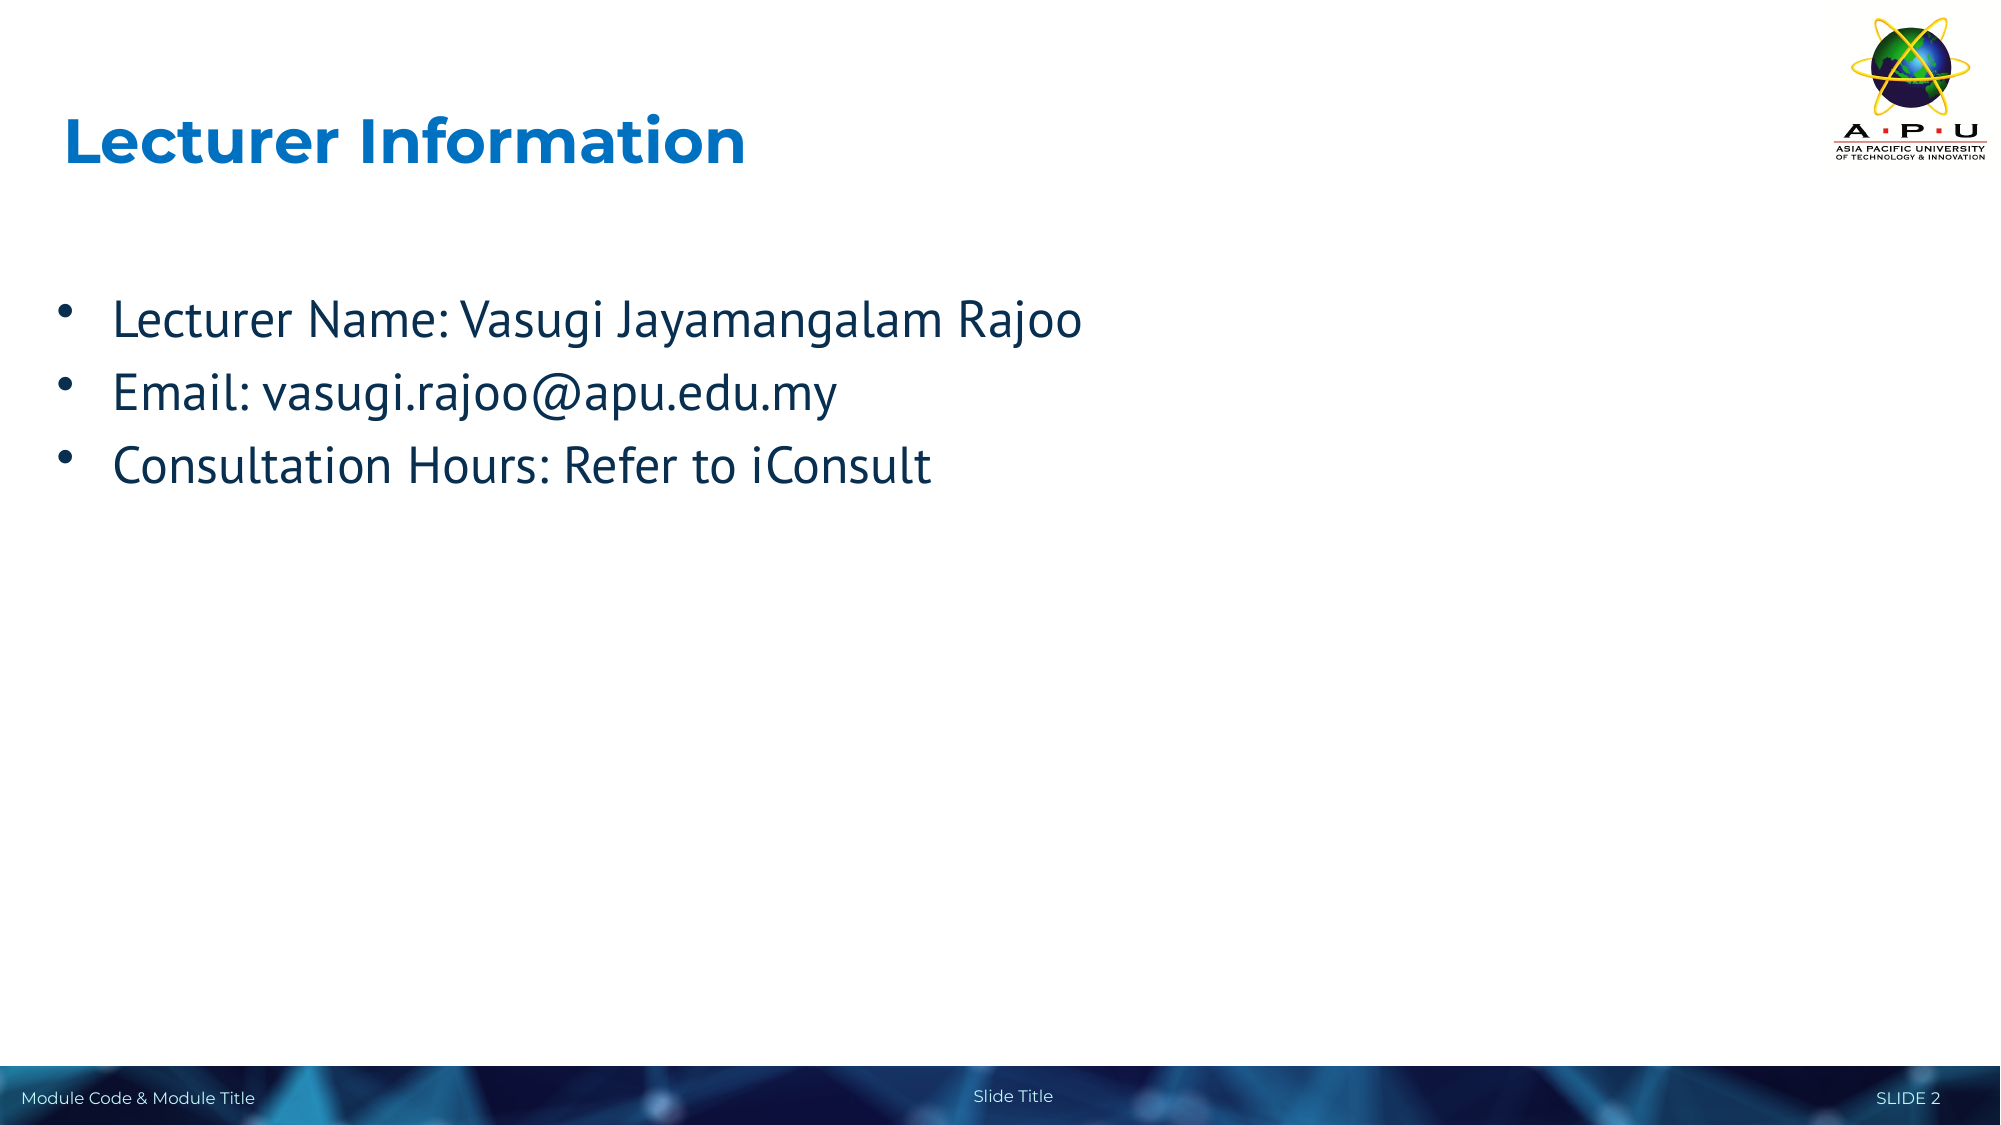

# Lecturer Information
Lecturer Name: Vasugi Jayamangalam Rajoo
Email: vasugi.rajoo@apu.edu.my
Consultation Hours: Refer to iConsult